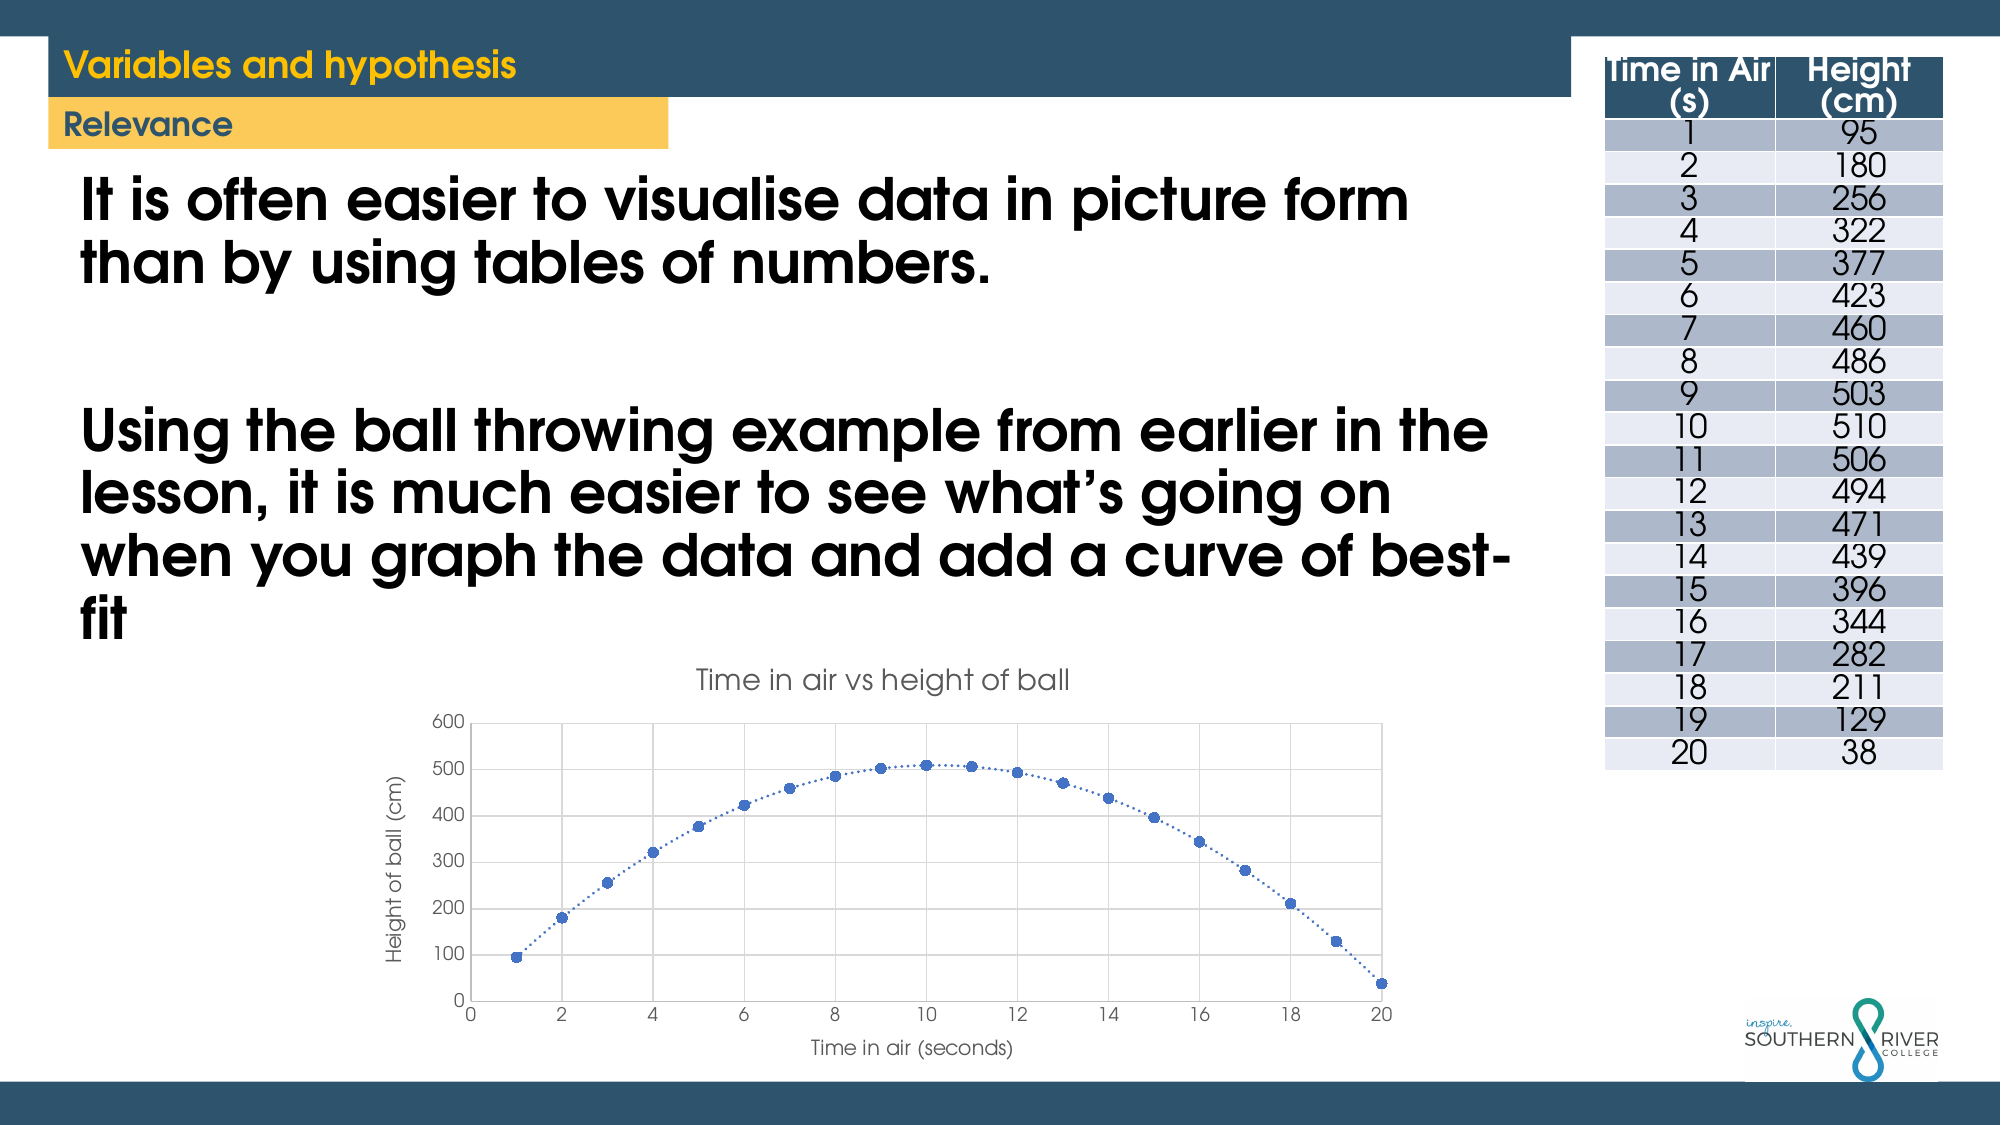

Variables and hypothesis
| Time in Air (s) | Height (cm) |
| --- | --- |
| 1 | 95 |
| 2 | 180 |
| 3 | 256 |
| 4 | 322 |
| 5 | 377 |
| 6 | 423 |
| 7 | 460 |
| 8 | 486 |
| 9 | 503 |
| 10 | 510 |
| 11 | 506 |
| 12 | 494 |
| 13 | 471 |
| 14 | 439 |
| 15 | 396 |
| 16 | 344 |
| 17 | 282 |
| 18 | 211 |
| 19 | 129 |
| 20 | 38 |
It is often easier to visualise data in picture form than by using tables of numbers.

Using the ball throwing example from earlier in the lesson, it is much easier to see what’s going on when you graph the data and add a curve of best-fit

### Chart: Time in air vs height of ball

| Category | Height (cm) |
|---|---|